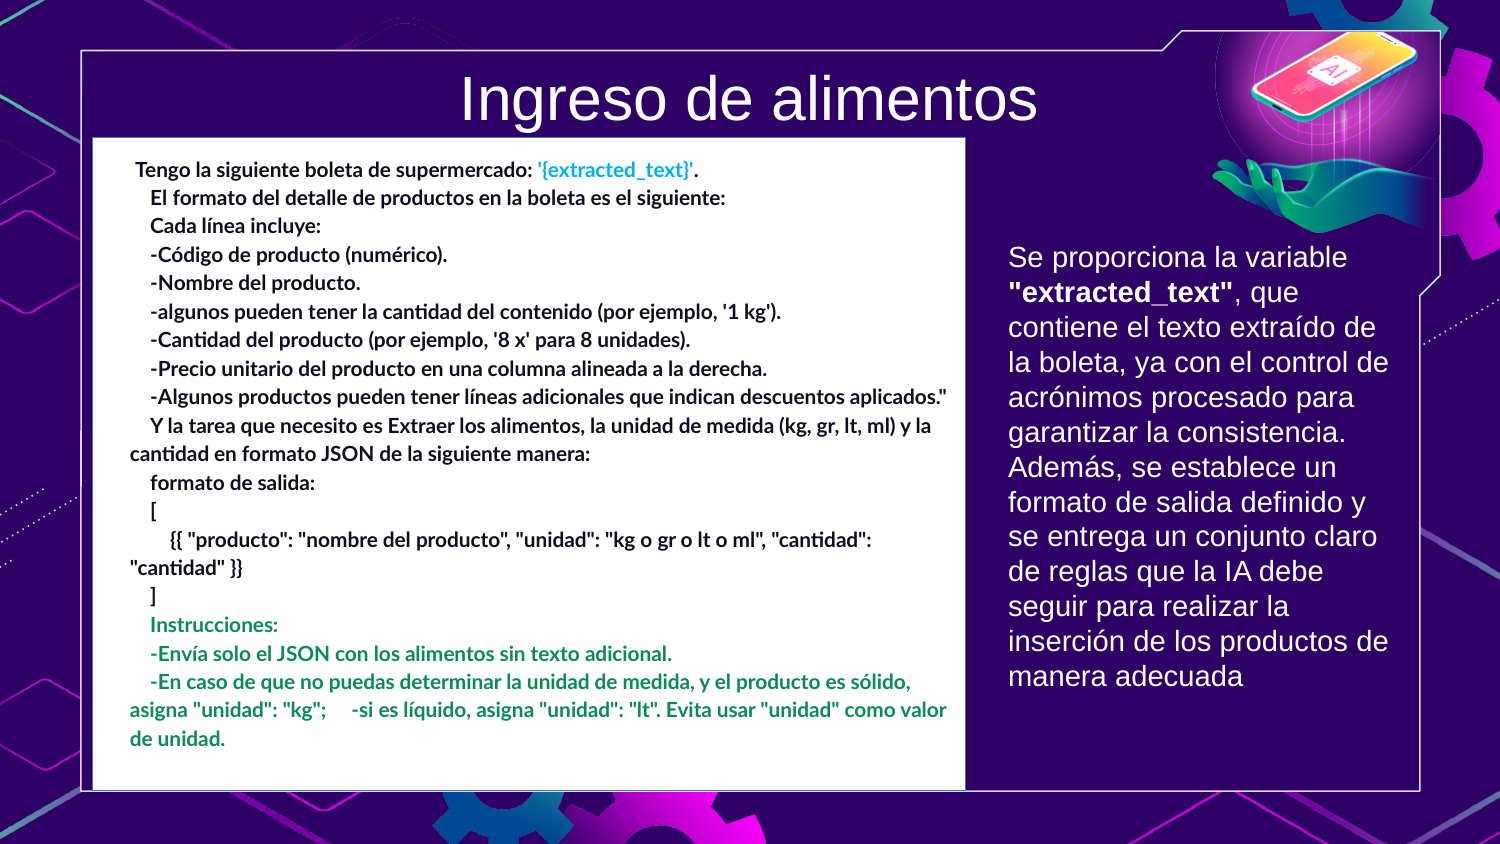

# Ingreso de alimentos
 Tengo la siguiente boleta de supermercado: '{extracted_text}'.
    El formato del detalle de productos en la boleta es el siguiente:
    Cada línea incluye:
    -Código de producto (numérico).
    -Nombre del producto.
    -algunos pueden tener la cantidad del contenido (por ejemplo, '1 kg').
    -Cantidad del producto (por ejemplo, '8 x' para 8 unidades).
    -Precio unitario del producto en una columna alineada a la derecha.
    -Algunos productos pueden tener líneas adicionales que indican descuentos aplicados."
    Y la tarea que necesito es Extraer los alimentos, la unidad de medida (kg, gr, lt, ml) y la cantidad en formato JSON de la siguiente manera:
    formato de salida:
    [
        {{ "producto": "nombre del producto", "unidad": "kg o gr o lt o ml", "cantidad": "cantidad" }}
    ]
    Instrucciones:
    -Envía solo el JSON con los alimentos sin texto adicional.
    -En caso de que no puedas determinar la unidad de medida, y el producto es sólido, asigna "unidad": "kg";     -si es líquido, asigna "unidad": "lt". Evita usar "unidad" como valor de unidad.

Se proporciona la variable "extracted_text", que contiene el texto extraído de la boleta, ya con el control de acrónimos procesado para garantizar la consistencia.
Además, se establece un formato de salida definido y se entrega un conjunto claro de reglas que la IA debe seguir para realizar la inserción de los productos de manera adecuada